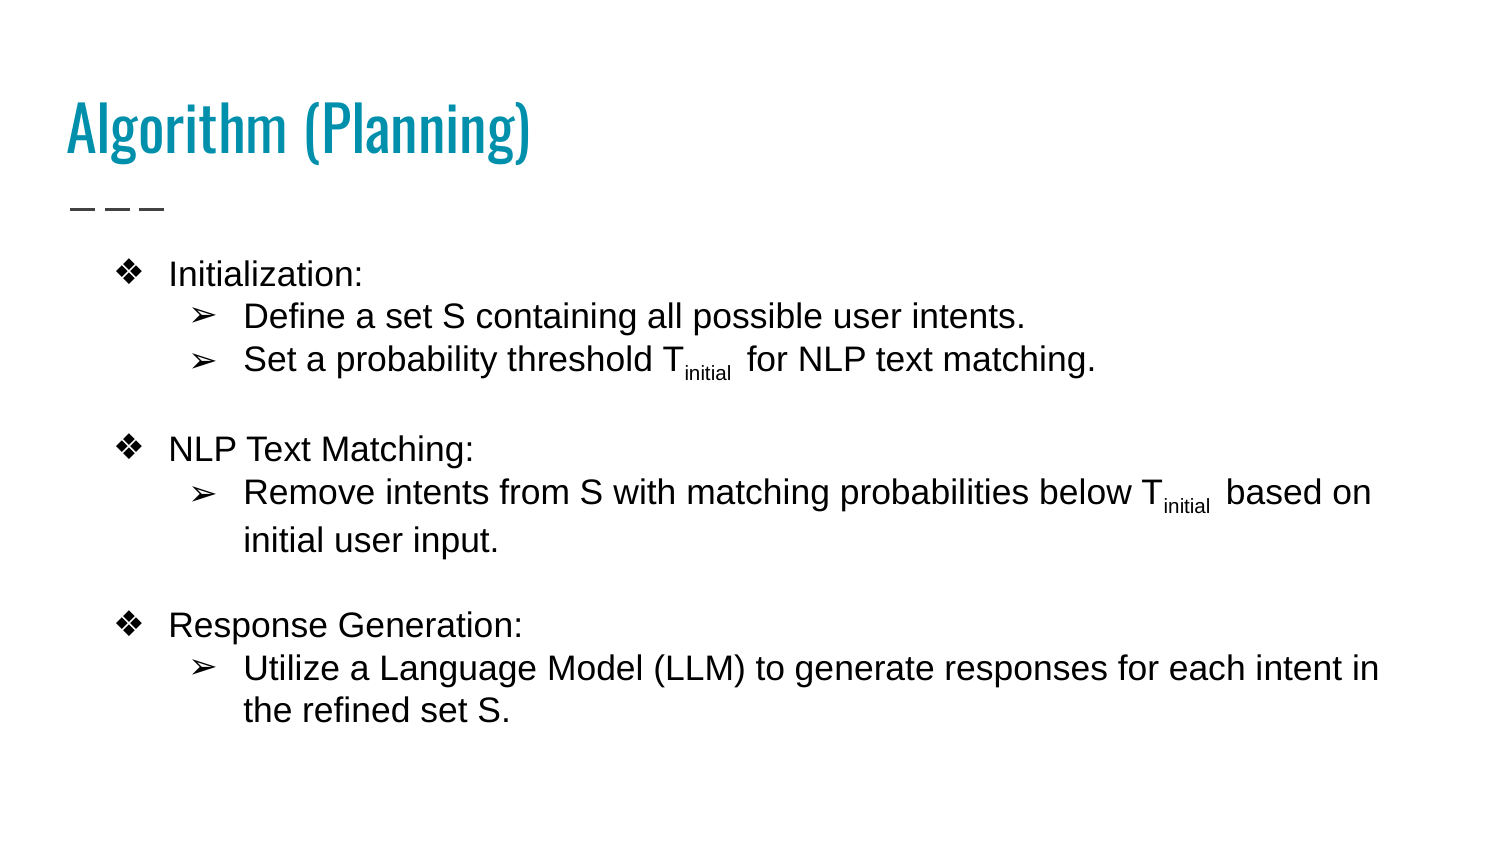

# Algorithm (Planning)
Initialization:
Define a set S containing all possible user intents.
Set a probability threshold Tinitial ​ for NLP text matching.

NLP Text Matching:
Remove intents from S with matching probabilities below Tinitial ​ based on initial user input.

Response Generation:
Utilize a Language Model (LLM) to generate responses for each intent in the refined set S.